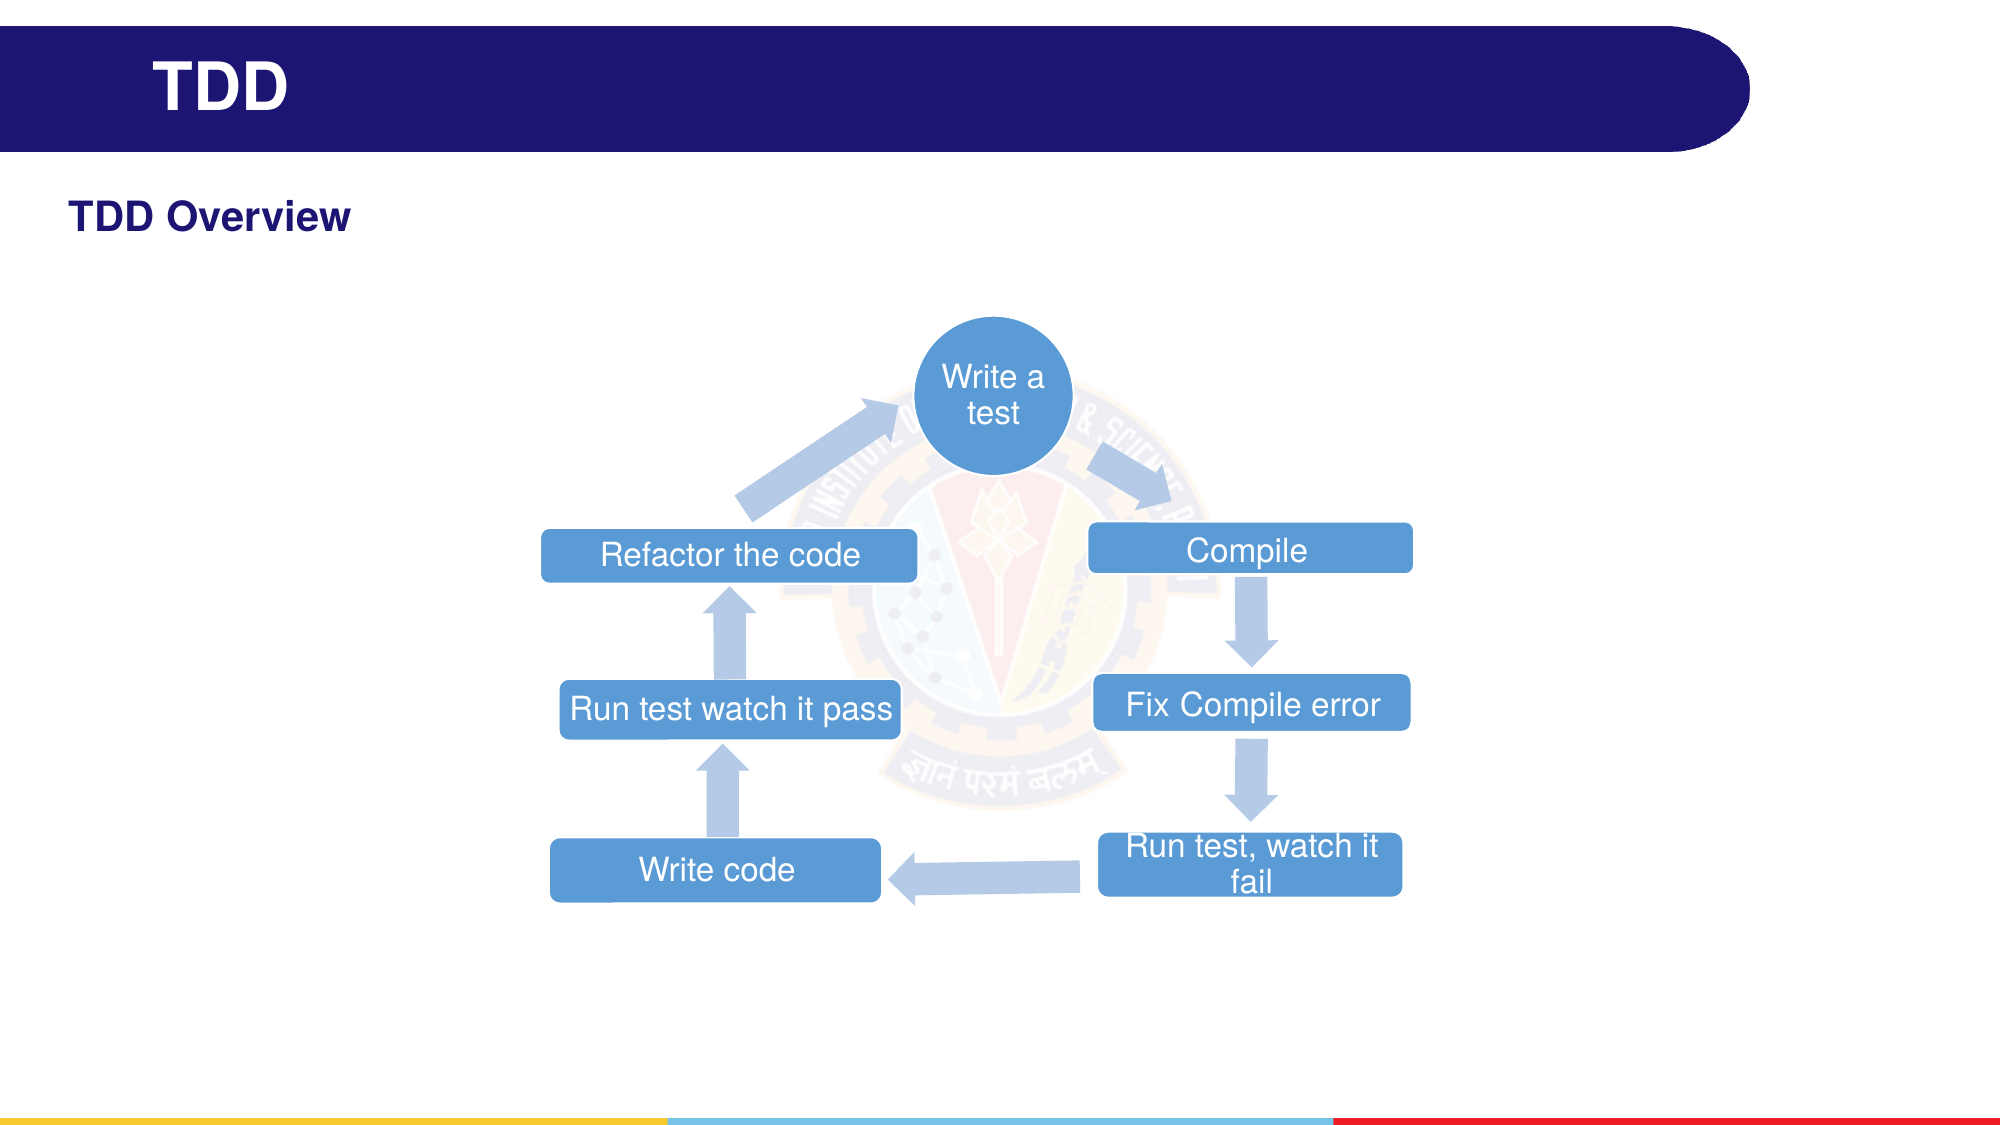

# TDD
TDD Overview
Write a test

Compile

Fix Compile error

Run test, watch it fail

Write code

Run test watch it pass

Refactor the code